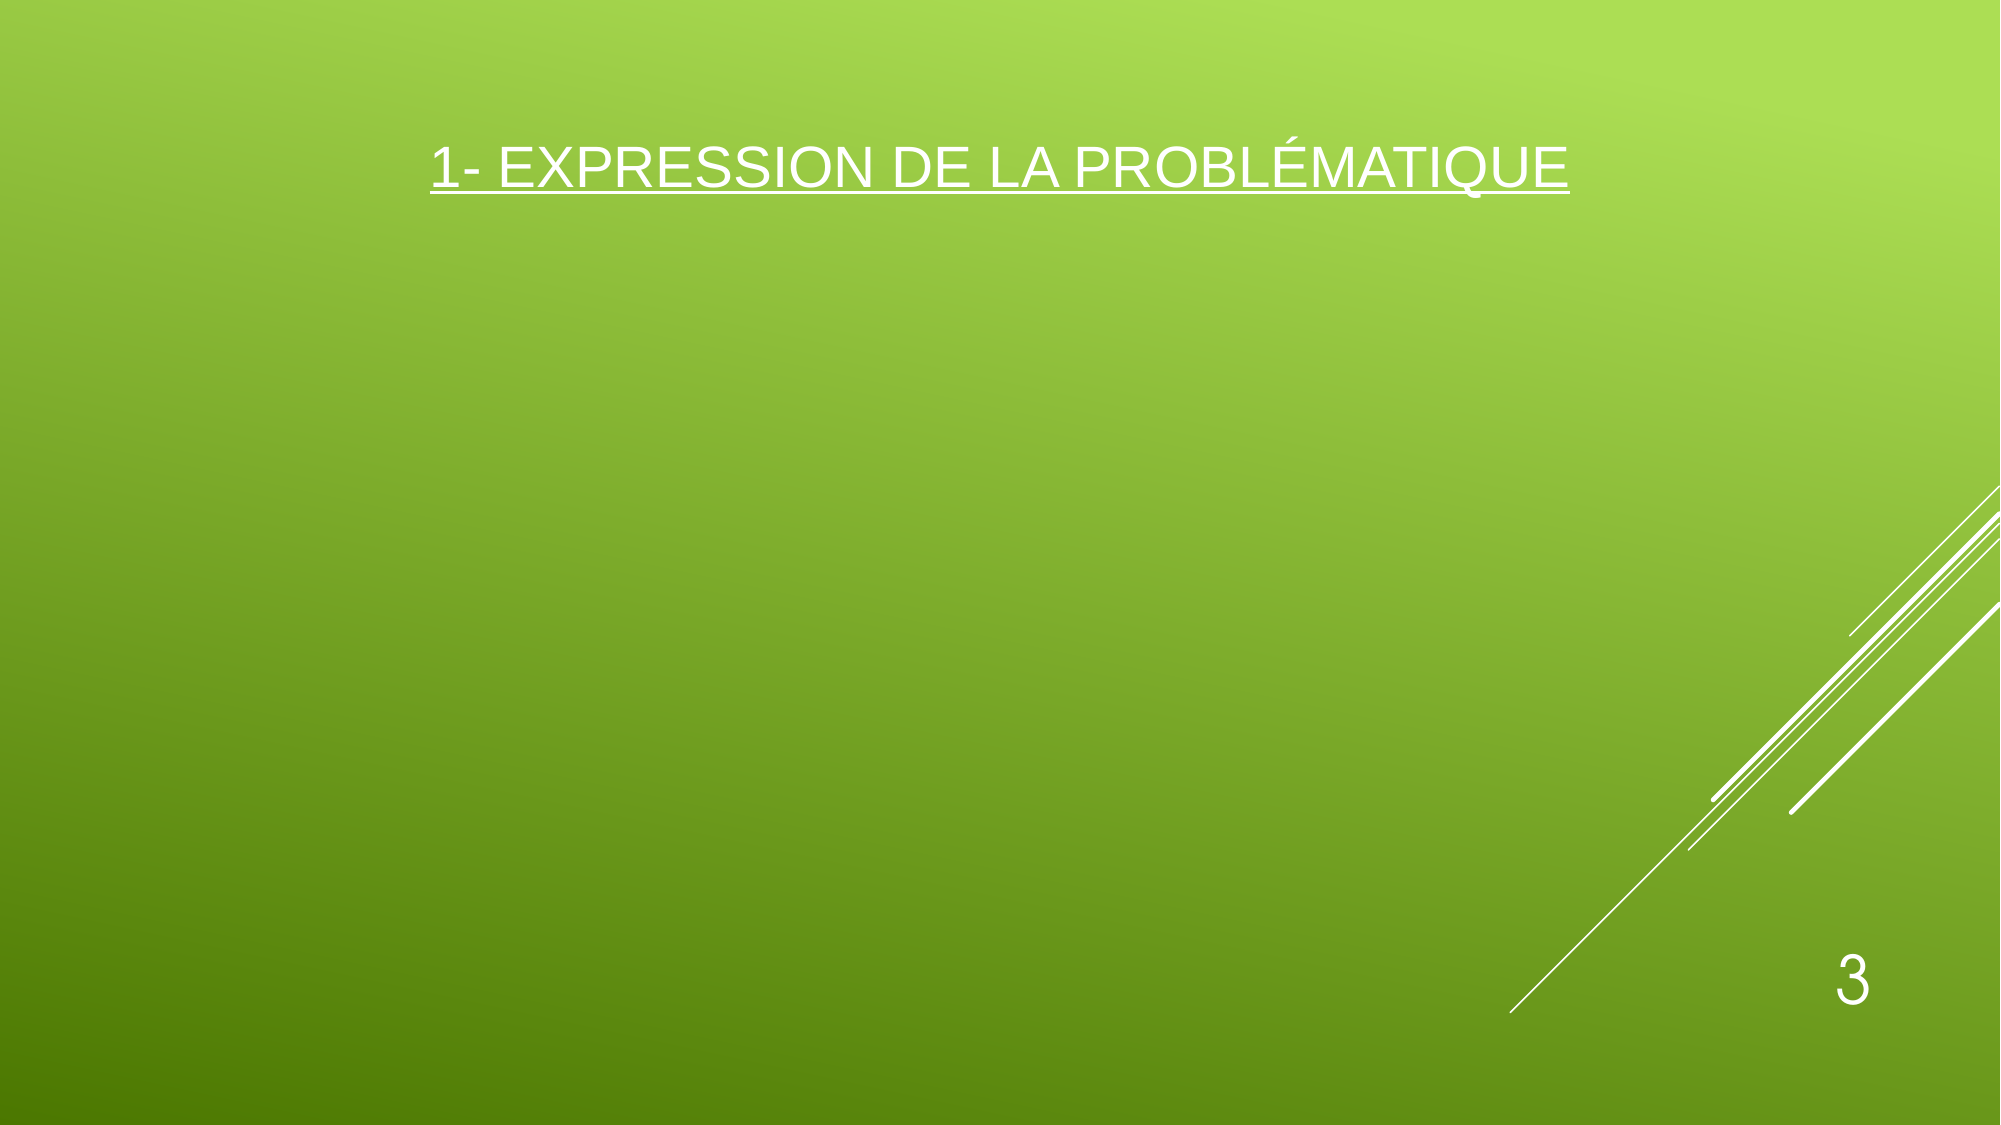

# 1- Expression de la problématique
3